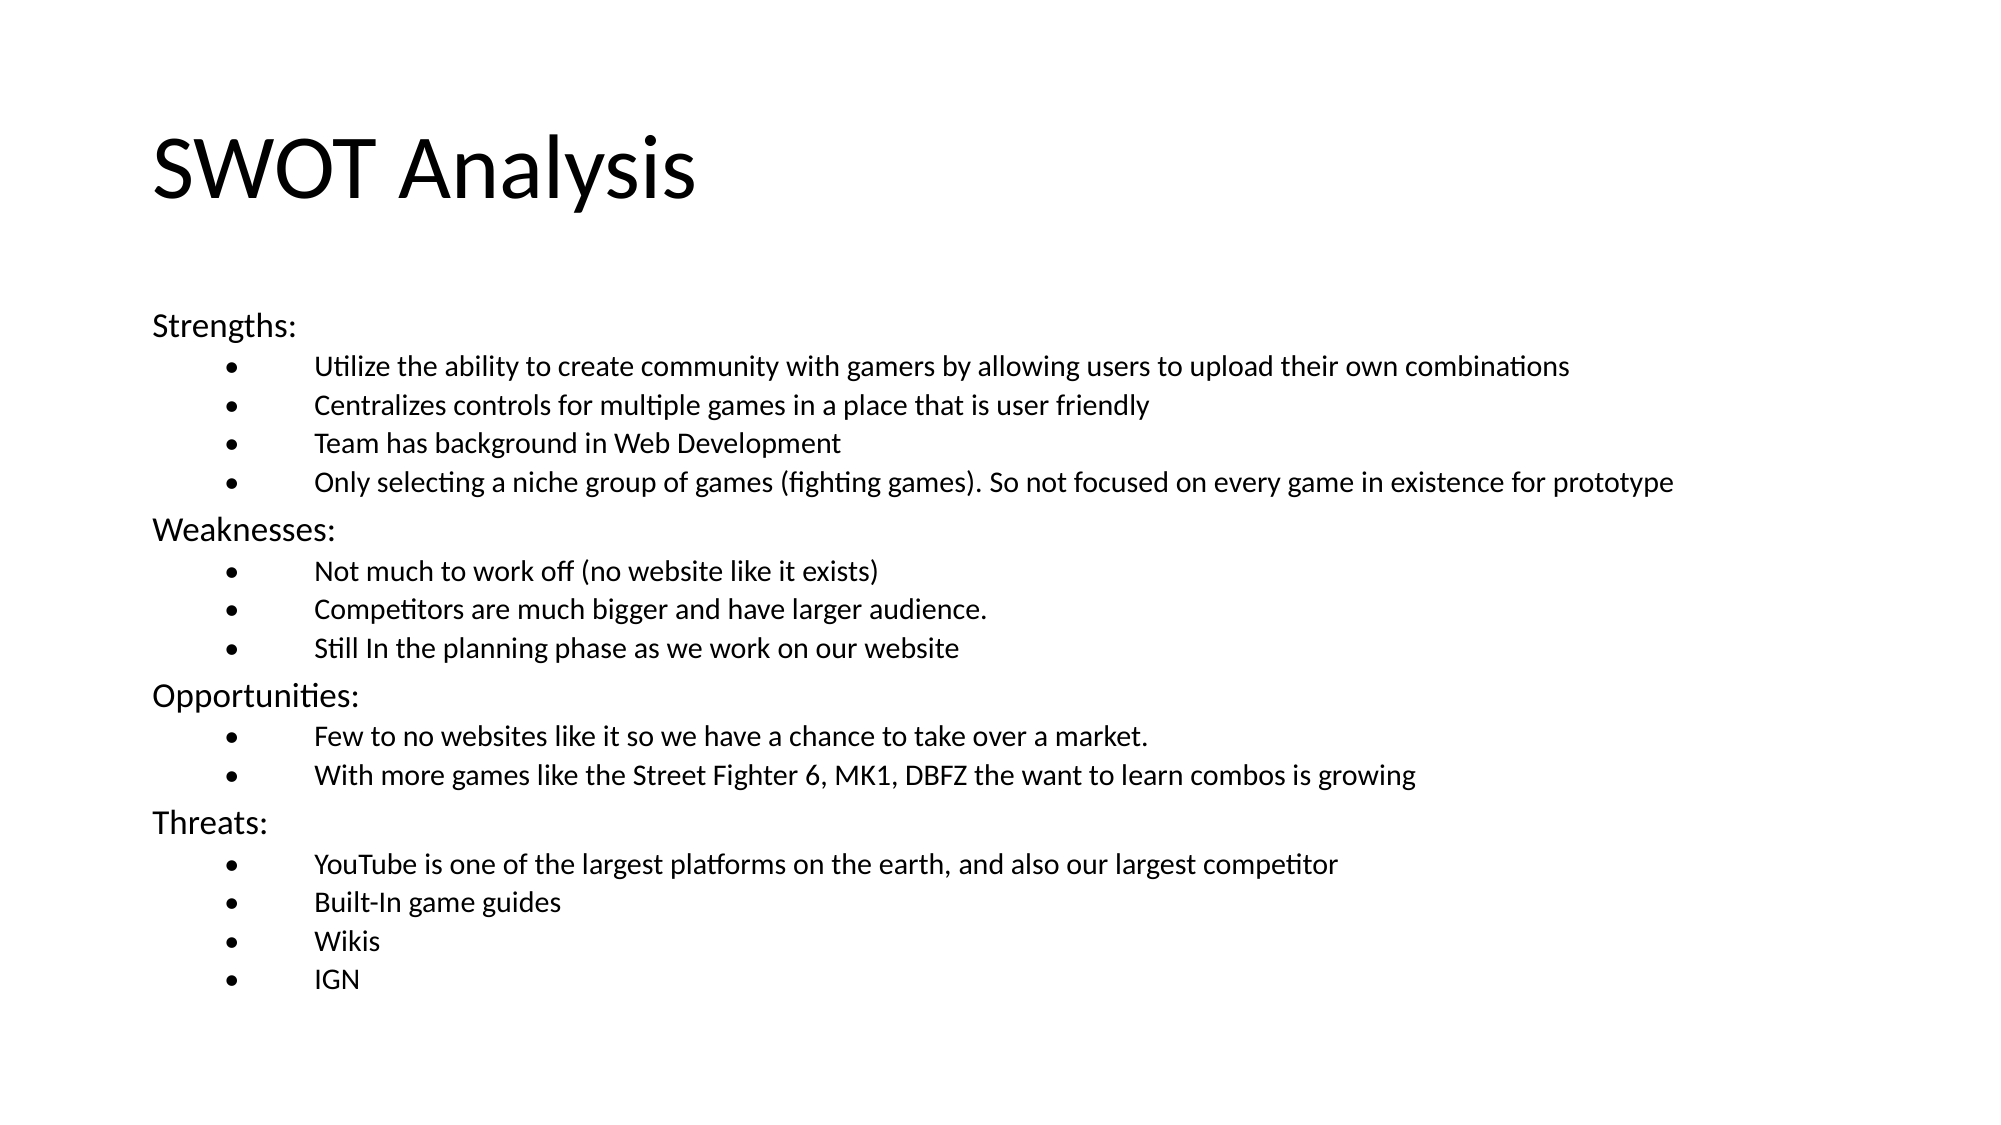

# SWOT Analysis
Strengths:
•	Utilize the ability to create community with gamers by allowing users to upload their own combinations
•	Centralizes controls for multiple games in a place that is user friendly
•	Team has background in Web Development
•	Only selecting a niche group of games (fighting games). So not focused on every game in existence for prototype
Weaknesses:
•	Not much to work off (no website like it exists)
•	Competitors are much bigger and have larger audience.
•	Still In the planning phase as we work on our website
Opportunities:
•	Few to no websites like it so we have a chance to take over a market.
•	With more games like the Street Fighter 6, MK1, DBFZ the want to learn combos is growing
Threats:
•	YouTube is one of the largest platforms on the earth, and also our largest competitor
•	Built-In game guides
•	Wikis
•	IGN